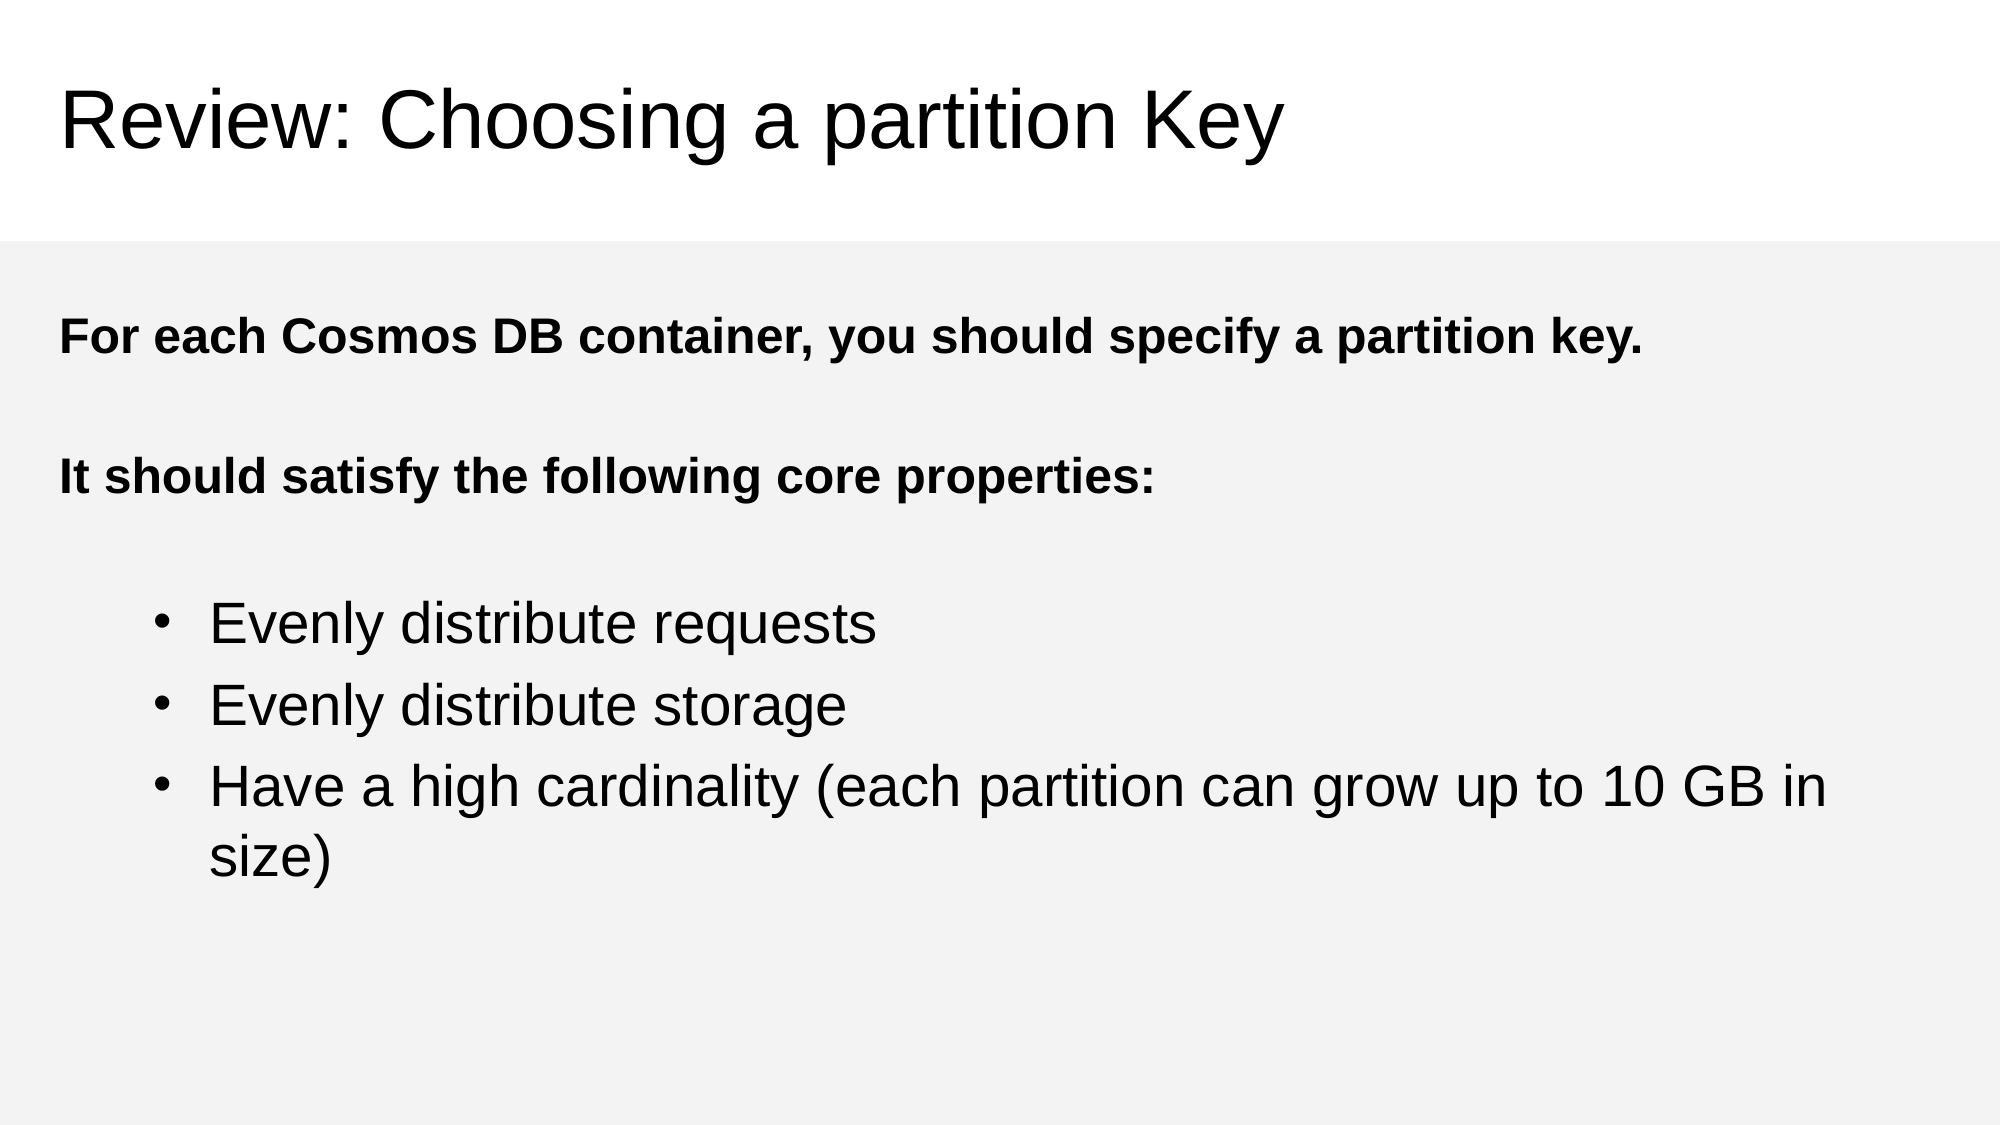

# Review: Choosing a partition Key
For each Cosmos DB container, you should specify a partition key.

It should satisfy the following core properties:

Evenly distribute requests
Evenly distribute storage
Have a high cardinality (each partition can grow up to 10 GB in size)